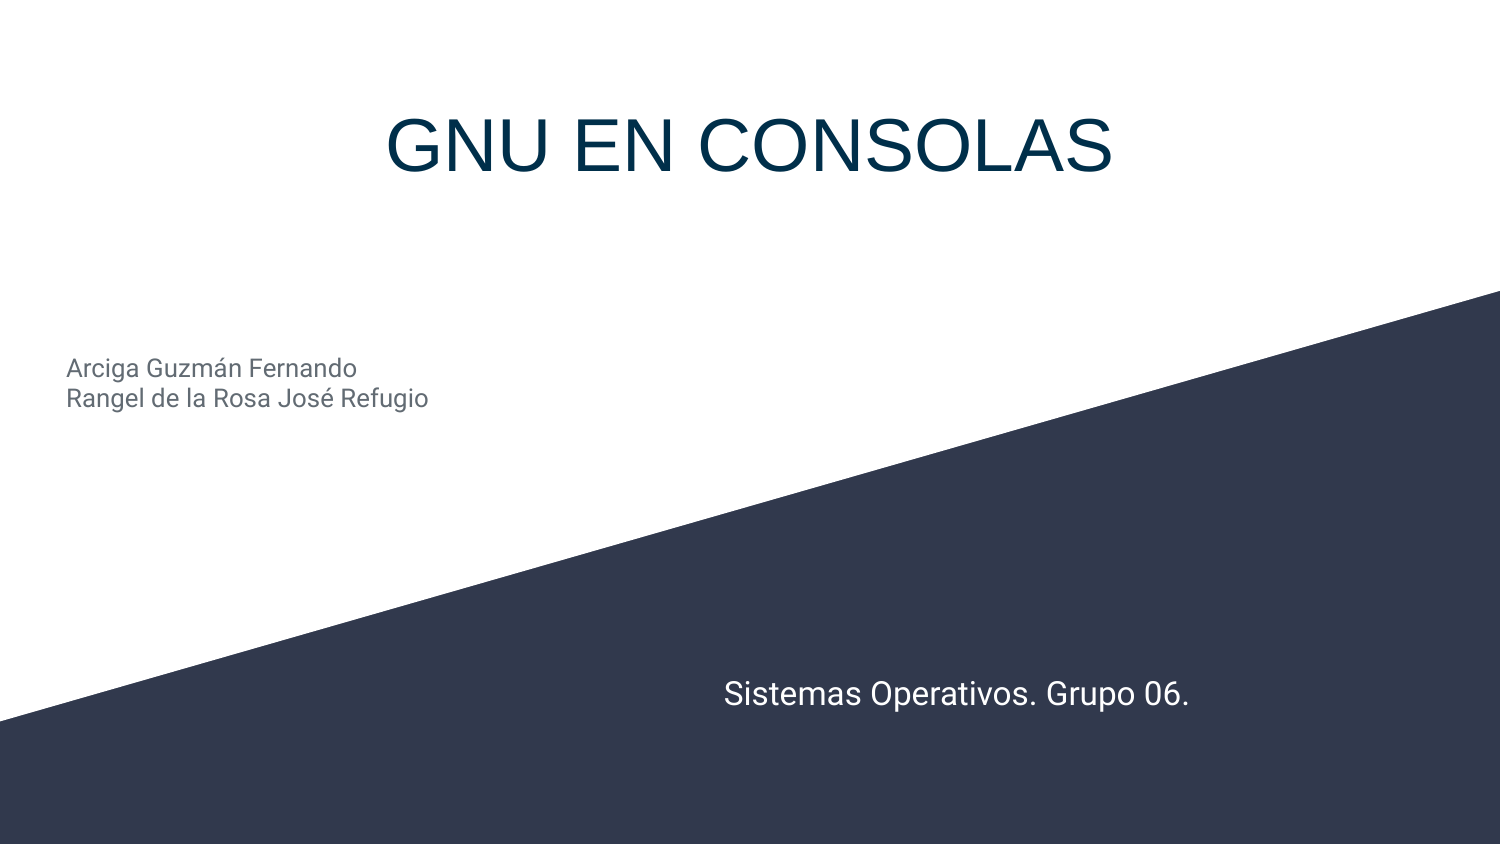

# GNU EN CONSOLAS

Arciga Guzmán Fernando
Rangel de la Rosa José Refugio

Sistemas Operativos. Grupo 06.